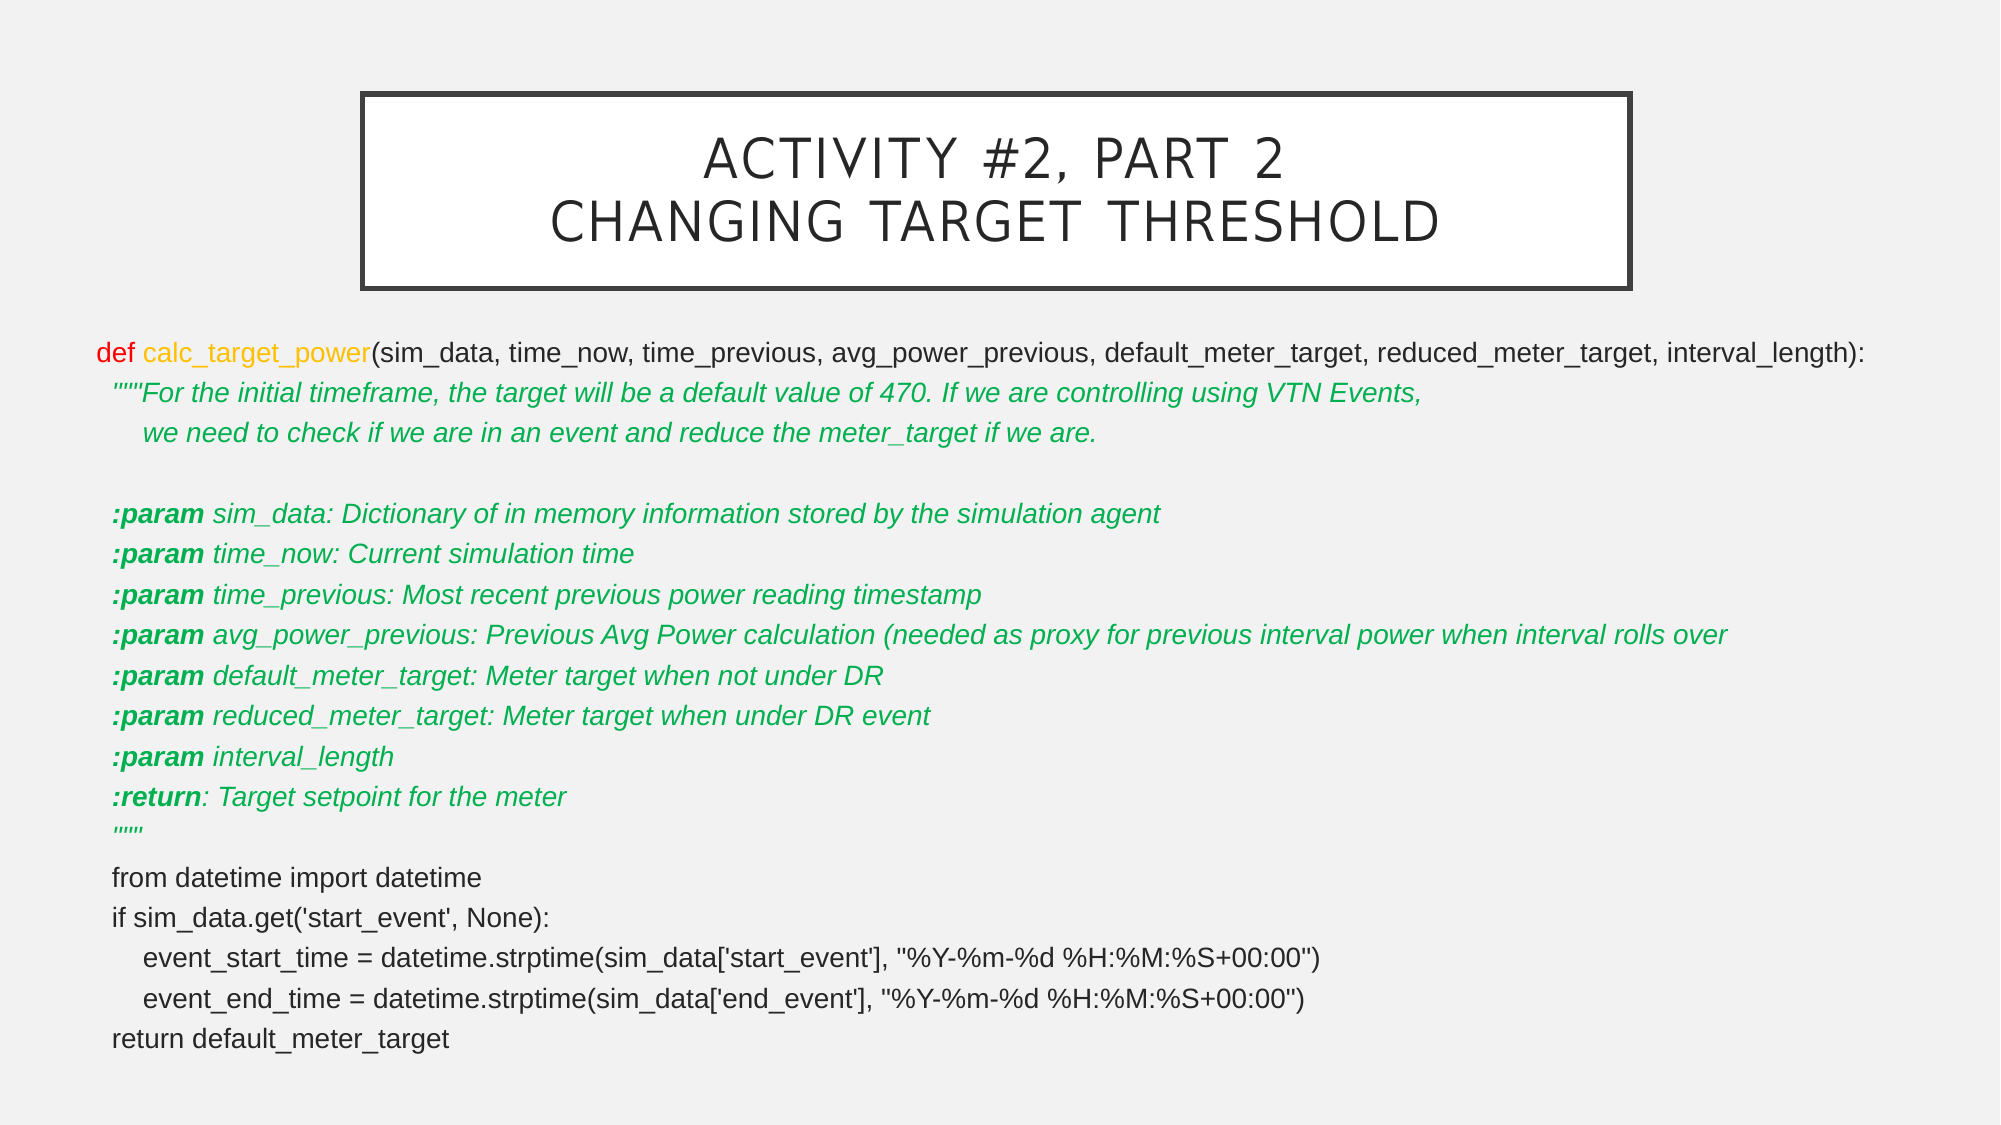

# Activity #2, Part 2 Changing target threshold
def calc_target_power(sim_data, time_now, time_previous, avg_power_previous, default_meter_target, reduced_meter_target, interval_length):
  """For the initial timeframe, the target will be a default value of 470. If we are controlling using VTN Events,
      we need to check if we are in an event and reduce the meter_target if we are.
  :param sim_data: Dictionary of in memory information stored by the simulation agent
  :param time_now: Current simulation time
  :param time_previous: Most recent previous power reading timestamp
  :param avg_power_previous: Previous Avg Power calculation (needed as proxy for previous interval power when interval rolls over
  :param default_meter_target: Meter target when not under DR
  :param reduced_meter_target: Meter target when under DR event
  :param interval_length
  :return: Target setpoint for the meter
  """
  from datetime import datetime
  if sim_data.get('start_event', None):
      event_start_time = datetime.strptime(sim_data['start_event'], "%Y-%m-%d %H:%M:%S+00:00")
      event_end_time = datetime.strptime(sim_data['end_event'], "%Y-%m-%d %H:%M:%S+00:00")
  return default_meter_target